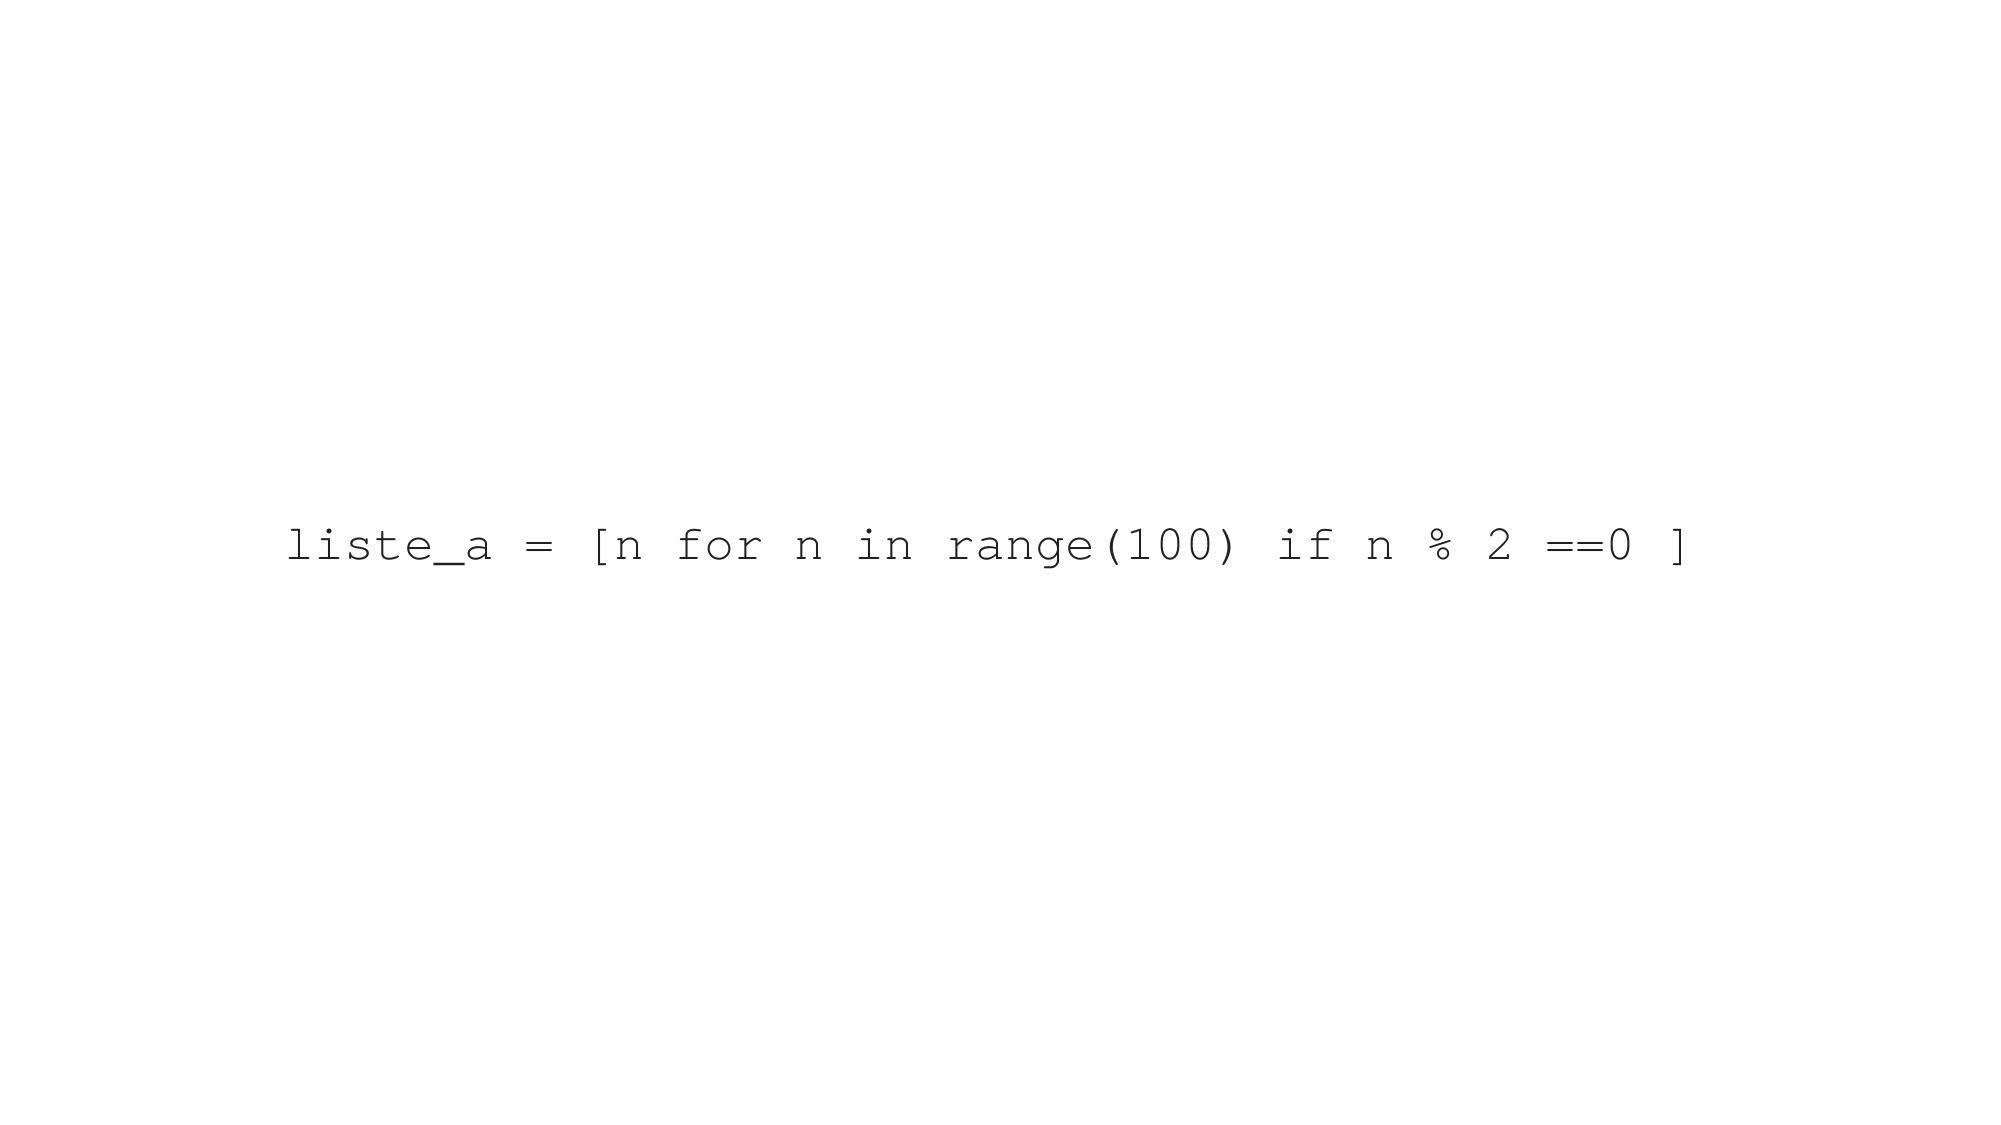

liste_a = [n for n in range(100) if n % 2 ==0 ]